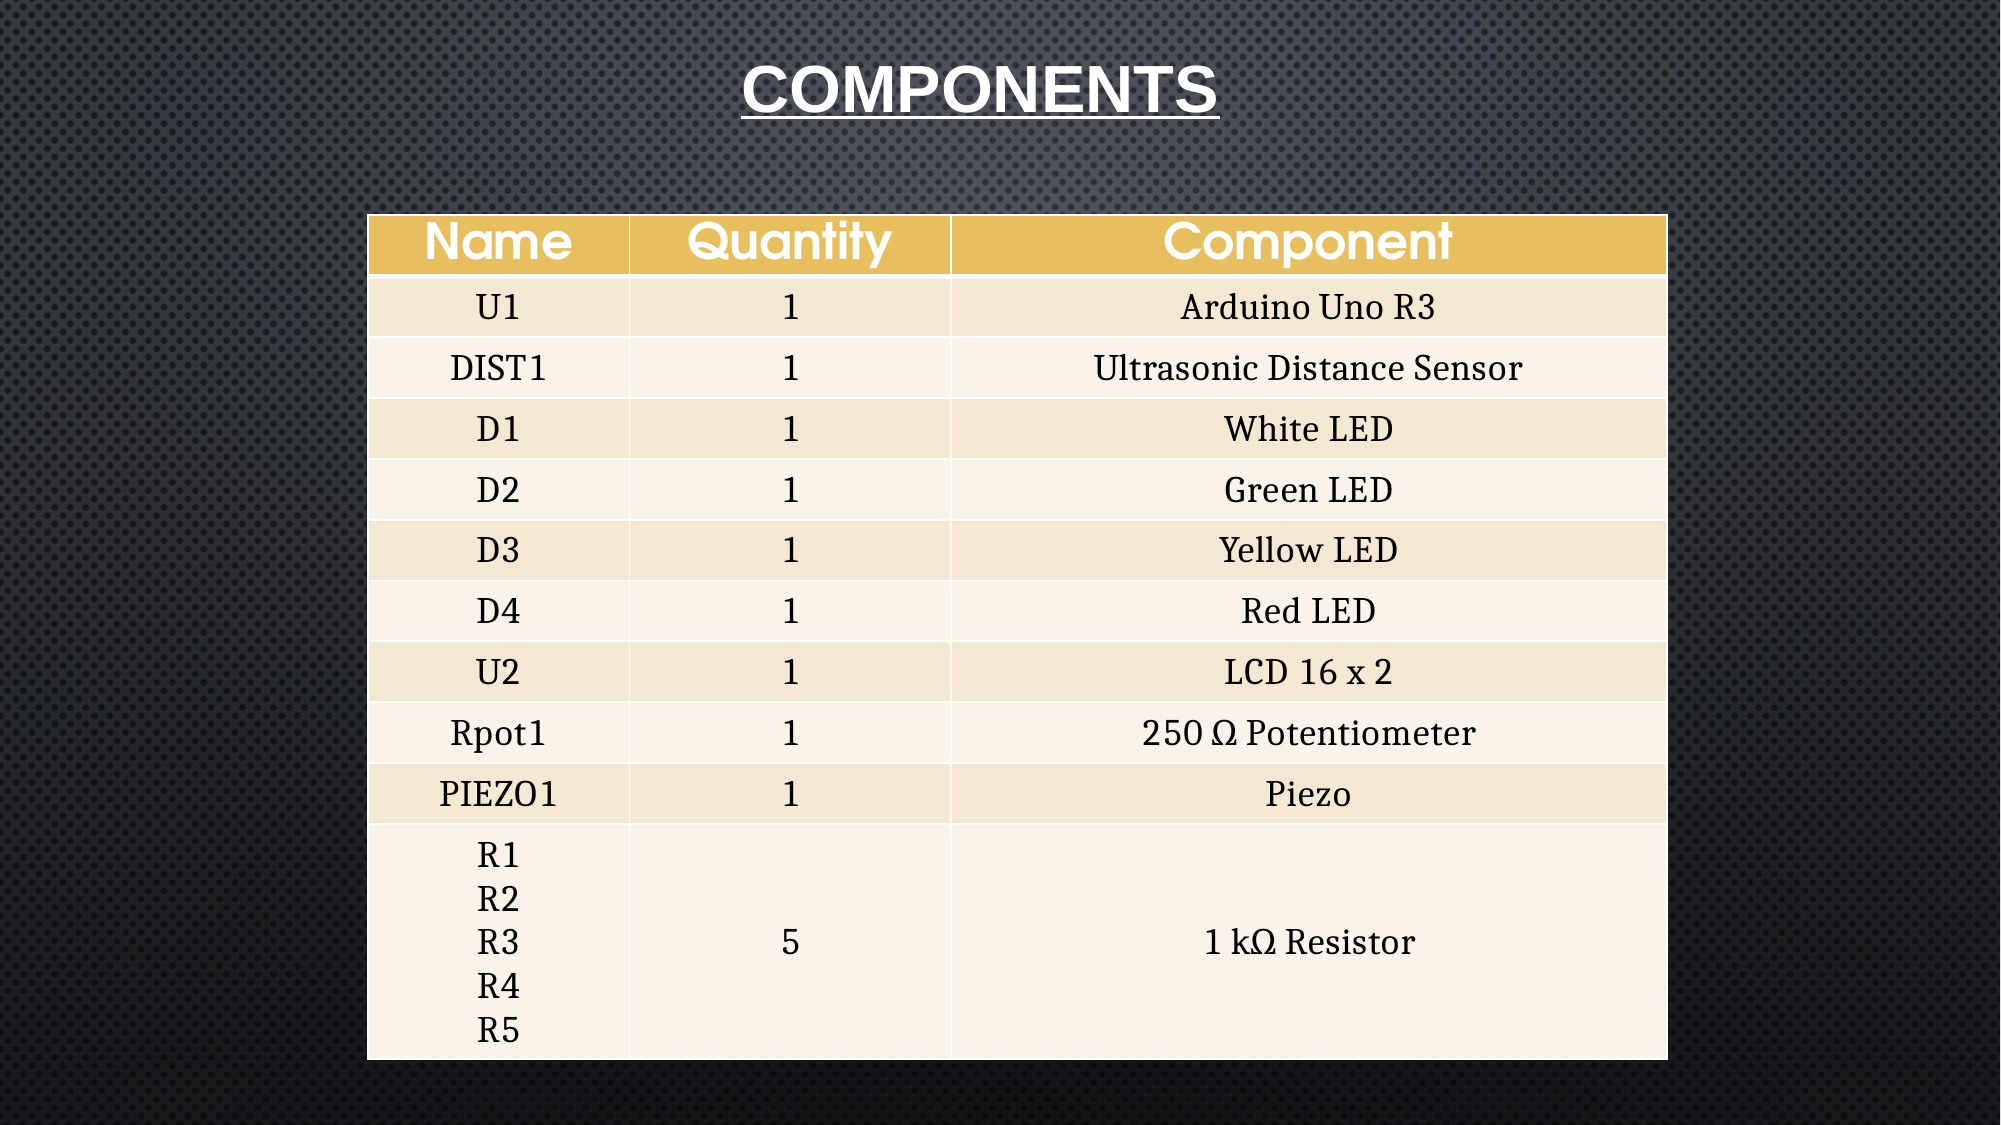

# Components
| Name | Quantity | Component |
| --- | --- | --- |
| U1 | 1 | Arduino Uno R3 |
| DIST1 | 1 | Ultrasonic Distance Sensor |
| D1 | 1 | White LED |
| D2 | 1 | Green LED |
| D3 | 1 | Yellow LED |
| D4 | 1 | Red LED |
| U2 | 1 | LCD 16 x 2 |
| Rpot1 | 1 | 250 Ω Potentiometer |
| PIEZO1 | 1 | Piezo |
| R1 R2 R3 R4 R5 | 5 | 1 kΩ Resistor |